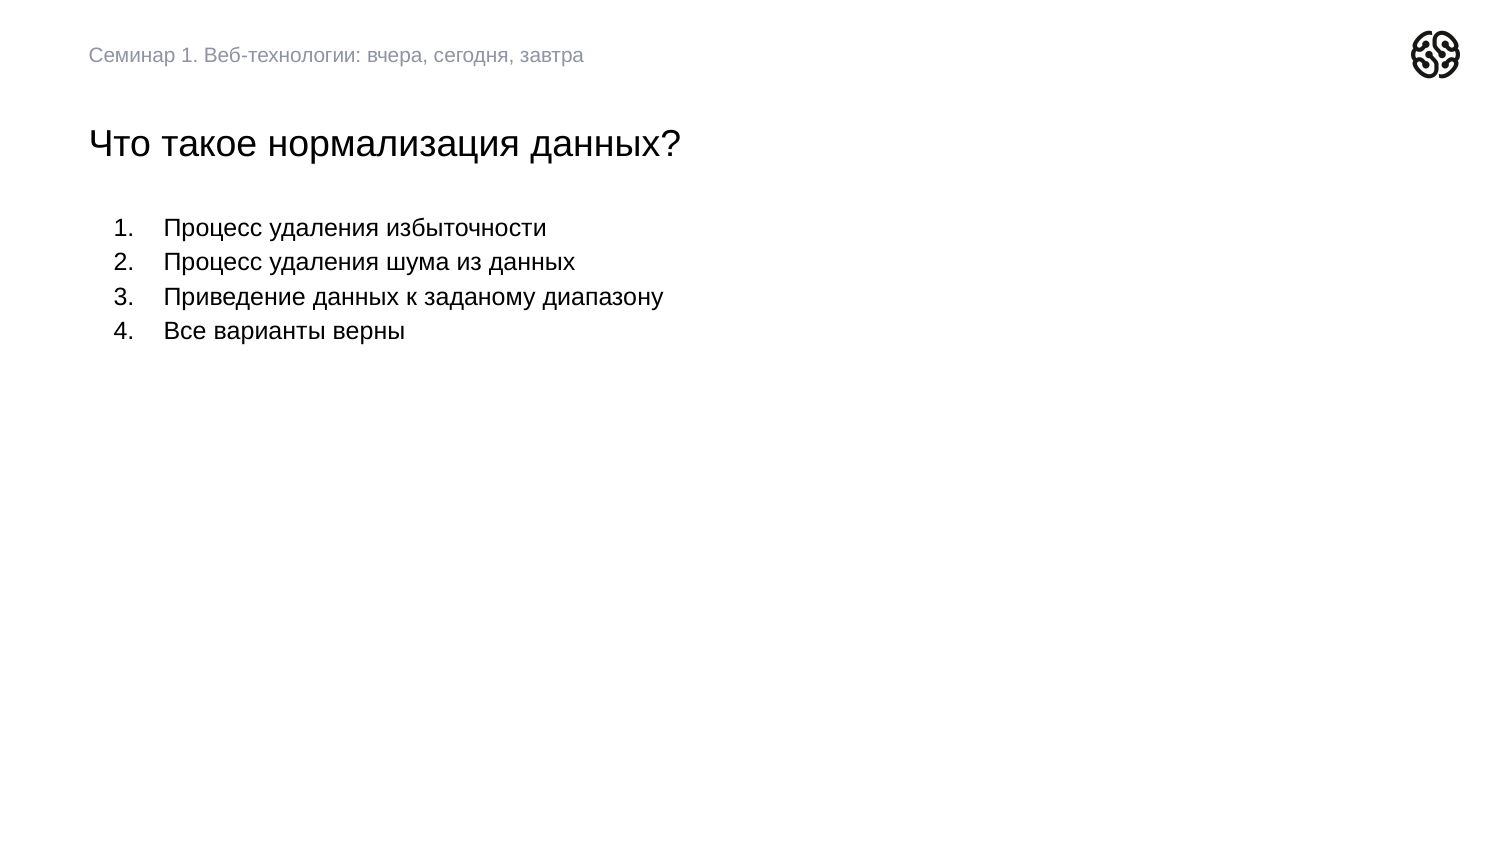

Семинар 1. Веб-технологии: вчера, сегодня, завтра
# Что такое нормализация данных?
Процесс удаления избыточности
Процесс удаления шума из данных
Приведение данных к заданому диапазону
Все варианты верны